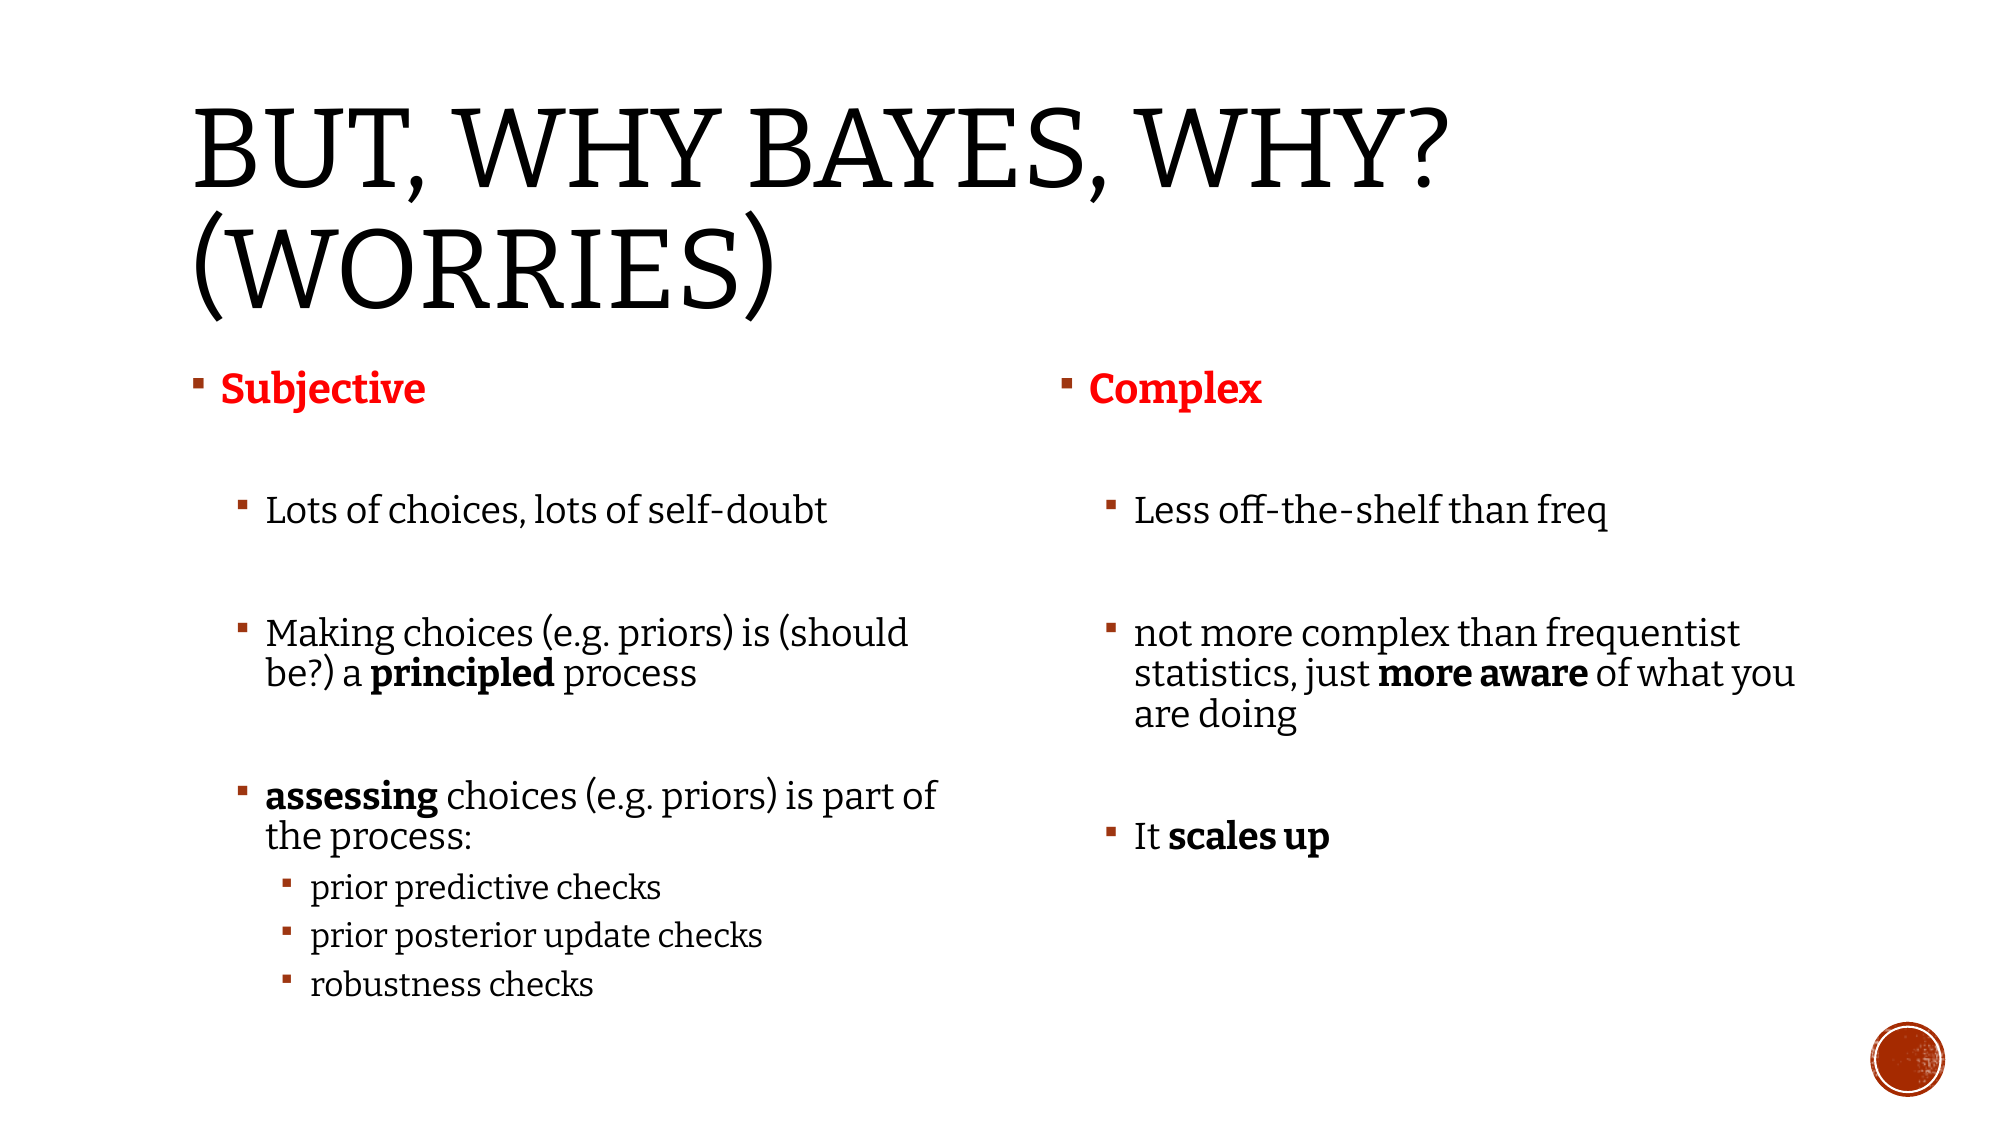

# But, why Bayes, Why? (worries)
Subjective

Lots of choices, lots of self-doubt

Making choices (e.g. priors) is (should be?) a principled process

assessing choices (e.g. priors) is part of the process:
prior predictive checks
prior posterior update checks
robustness checks

Complex

Less off-the-shelf than freq

not more complex than frequentist statistics, just more aware of what you are doing

It scales up